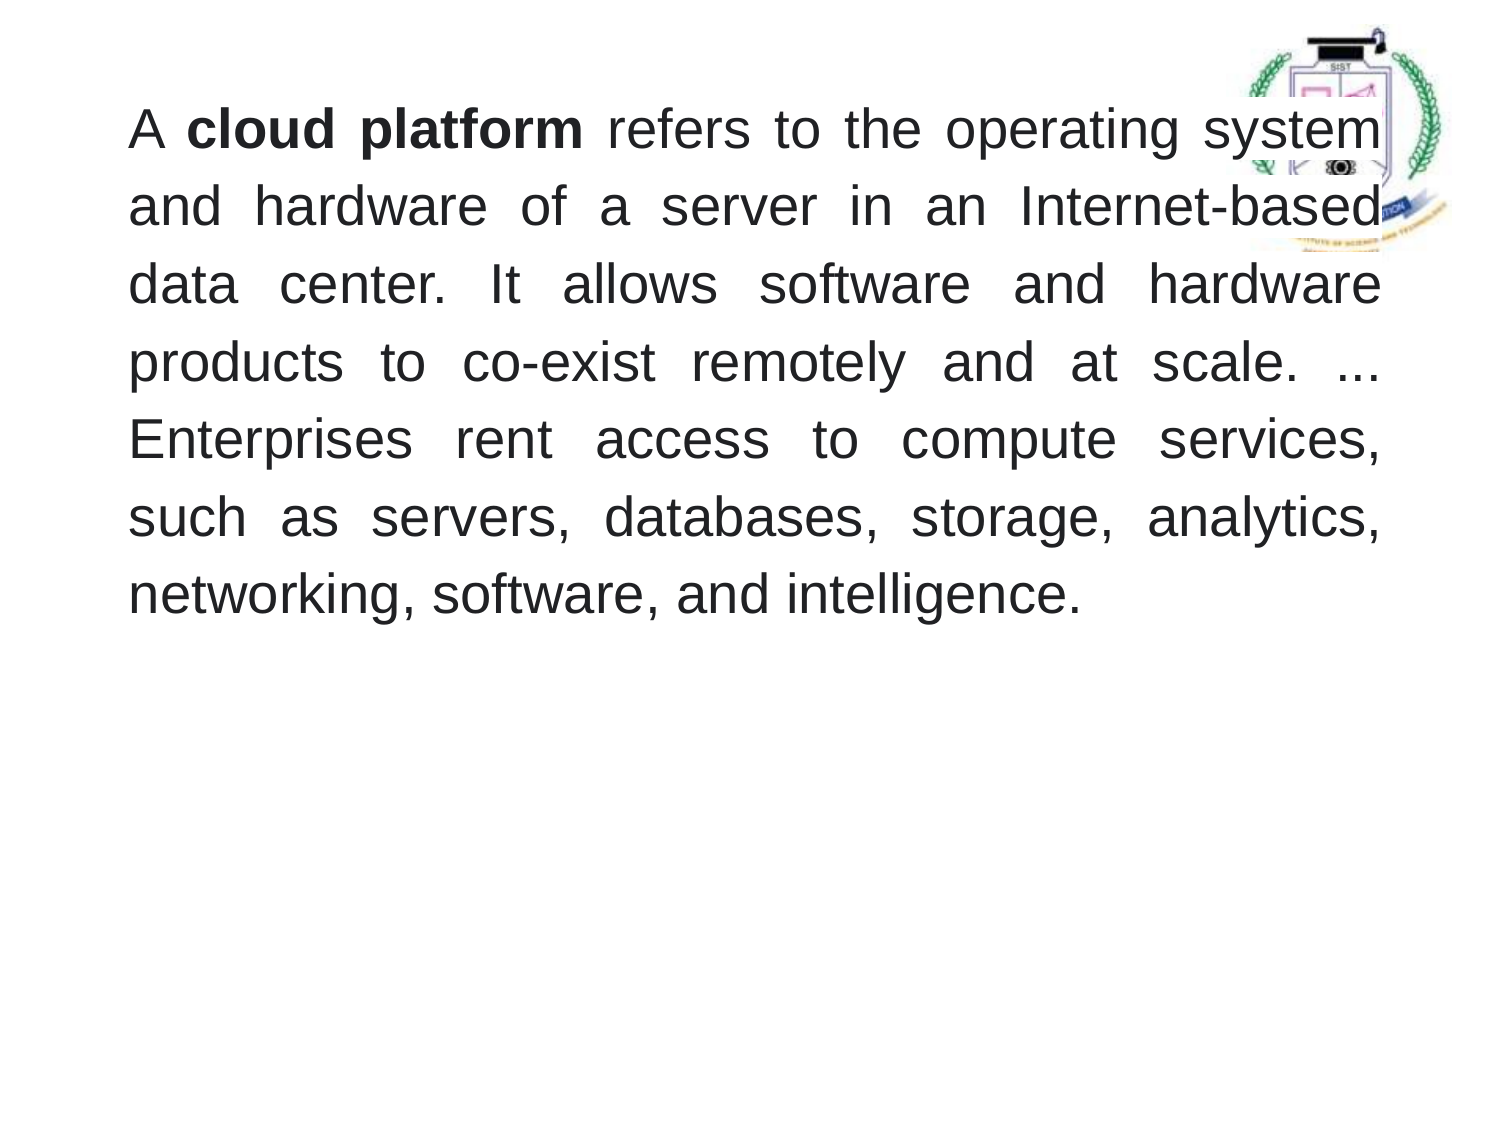

# A cloud platform refers to the operating system and hardware of a server in an Internet-based data center. It allows software and hardware products to co-exist remotely and at scale. ... Enterprises rent access to compute services, such as servers, databases, storage, analytics, networking, software, and intelligence.